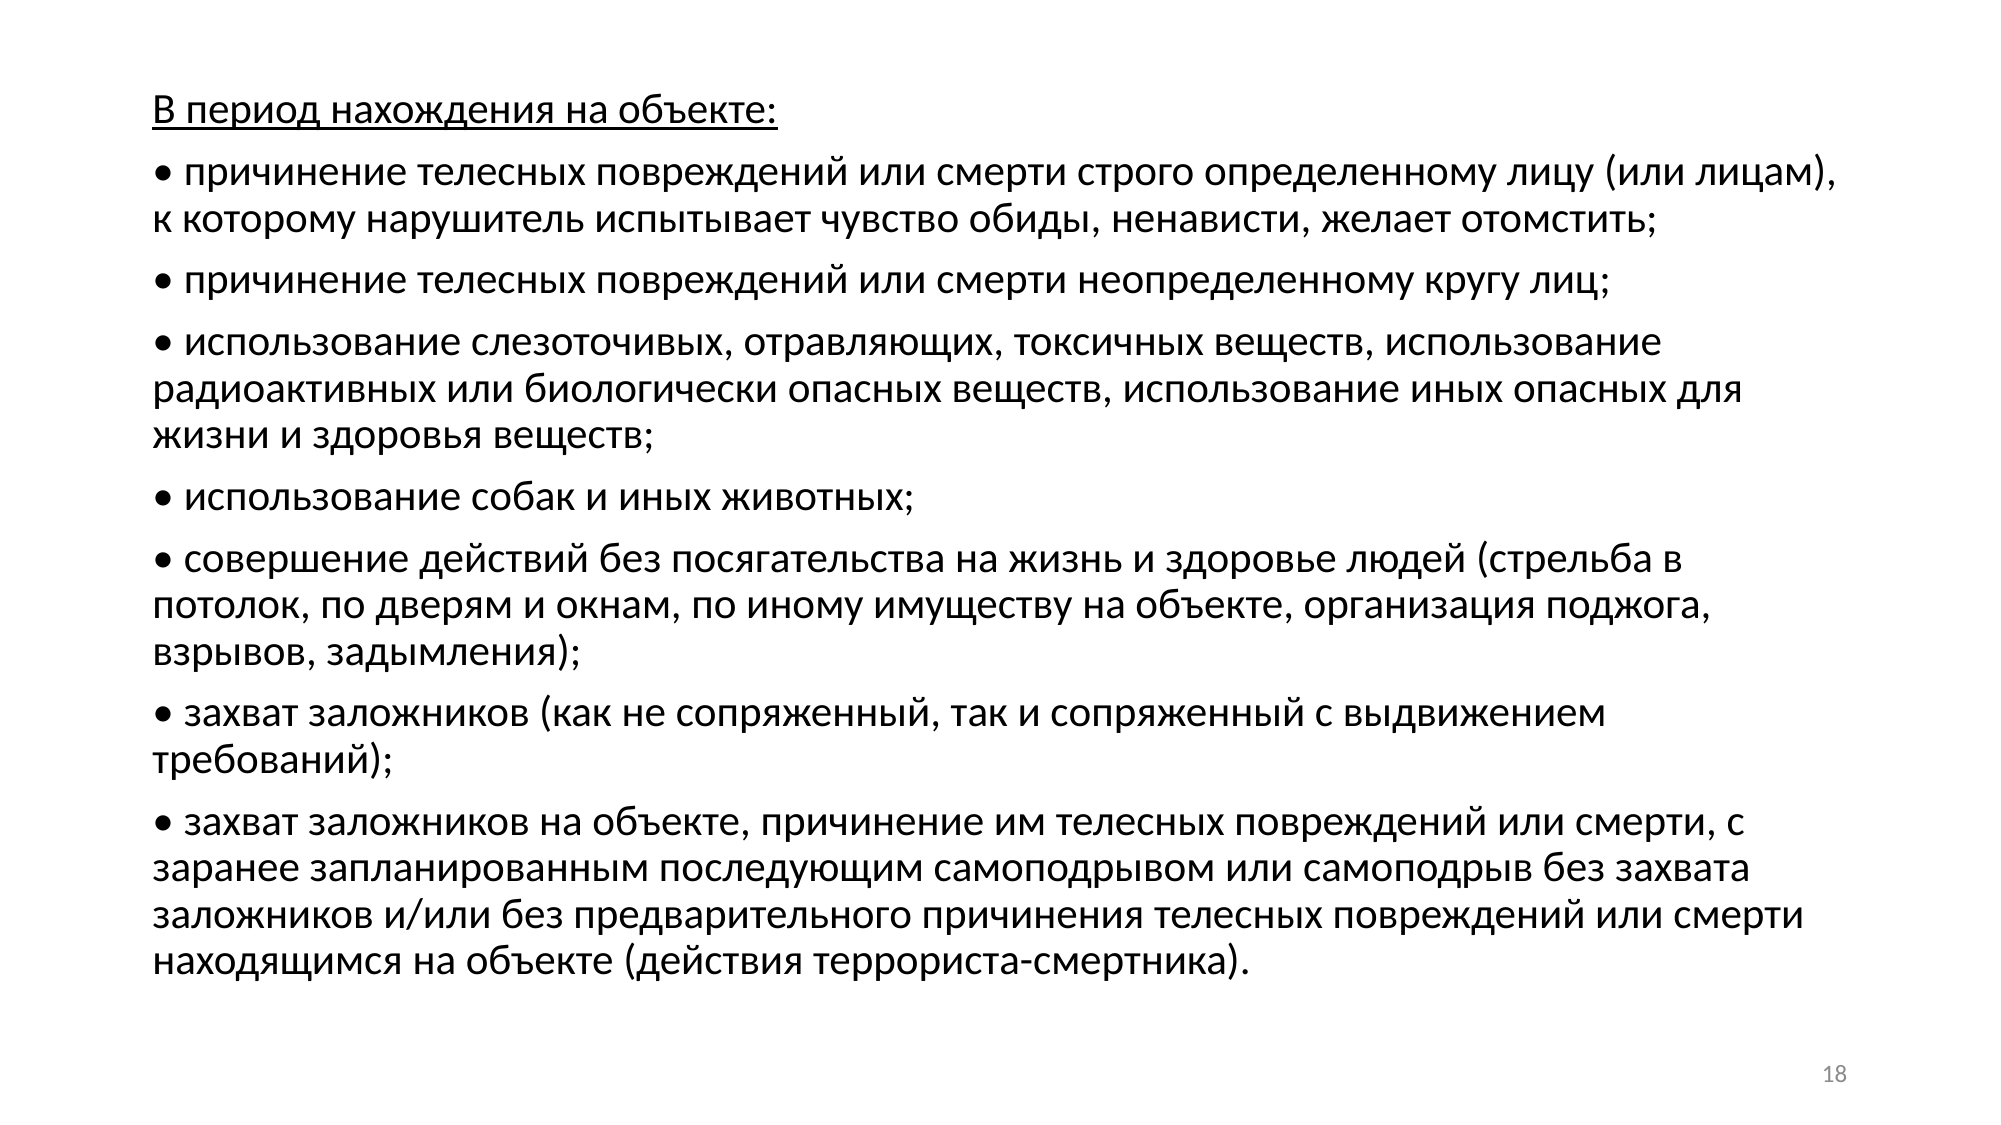

В период нахождения на объекте:
• причинение телесных повреждений или смерти строго определенному лицу (или лицам), к которому нарушитель испытывает чувство обиды, ненависти, желает отомстить;
• причинение телесных повреждений или смерти неопределенному кругу лиц;
• использование слезоточивых, отравляющих, токсичных веществ, использование радиоактивных или биологически опасных веществ, использование иных опасных для жизни и здоровья веществ;
• использование собак и иных животных;
• совершение действий без посягательства на жизнь и здоровье людей (стрельба в потолок, по дверям и окнам, по иному имуществу на объекте, организация поджога, взрывов, задымления);
• захват заложников (как не сопряженный, так и сопряженный с выдвижением требований);
• захват заложников на объекте, причинение им телесных повреждений или смерти, с заранее запланированным последующим самоподрывом или самоподрыв без захвата заложников и/или без предварительного причинения телесных повреждений или смерти находящимся на объекте (действия террориста-смертника).

18